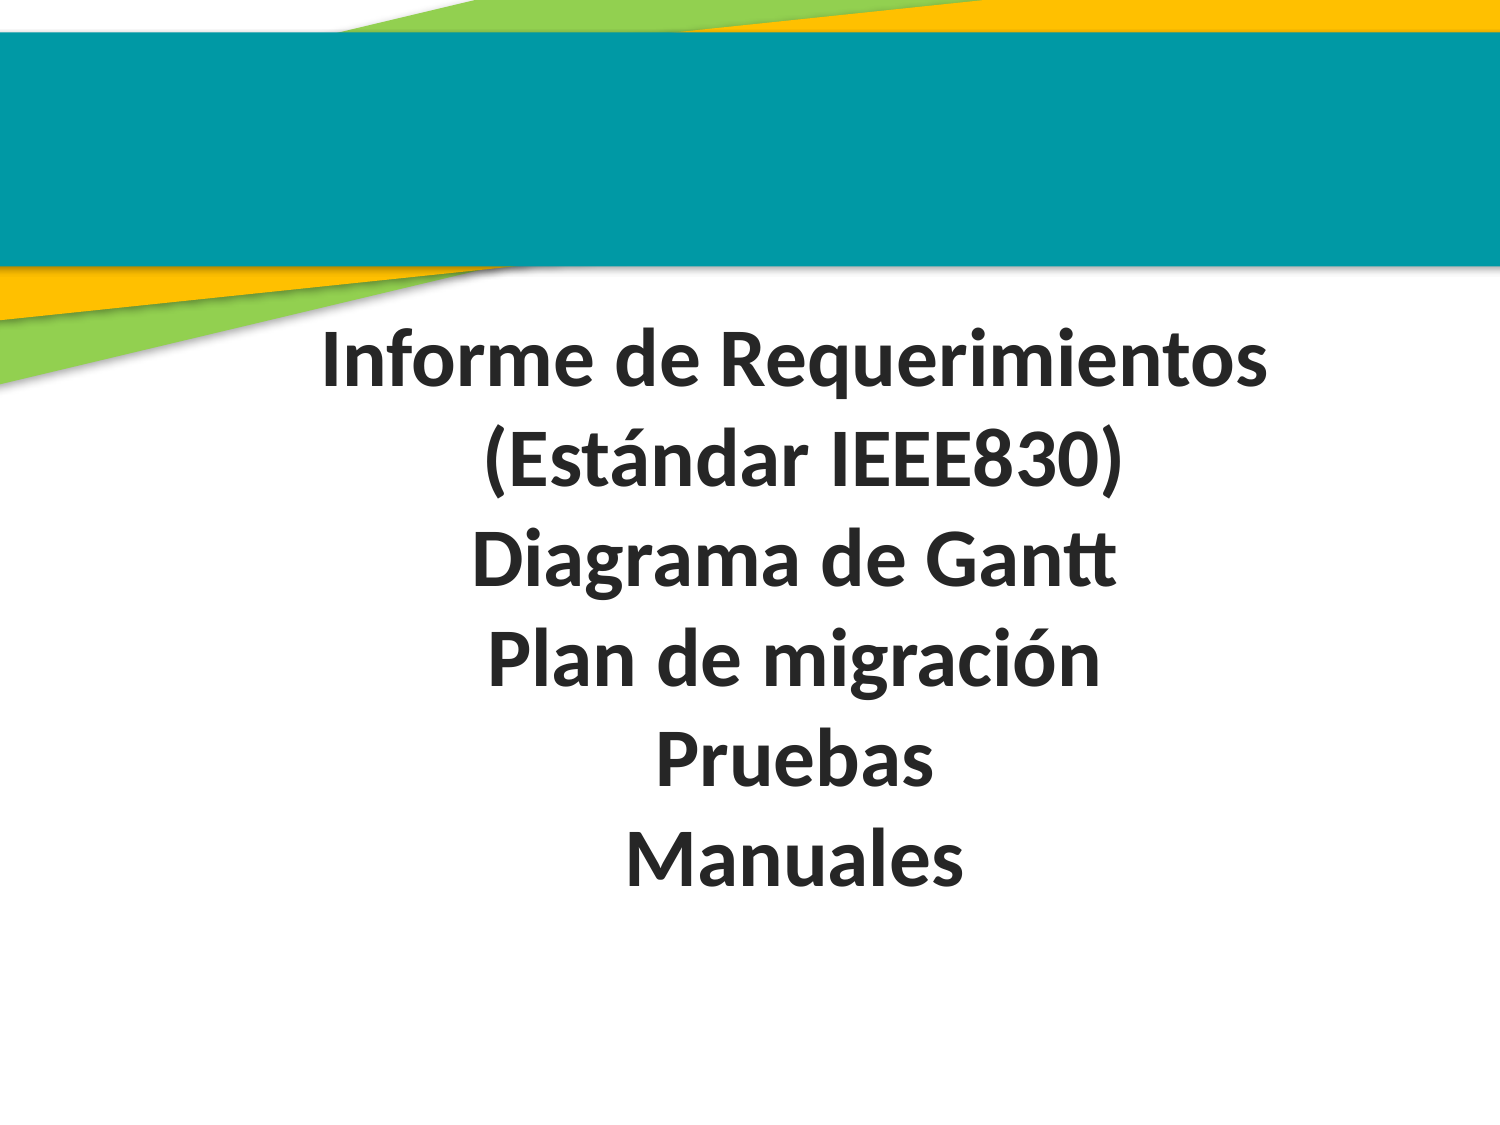

Informe de Requerimientos
 (Estándar IEEE830)
Diagrama de Gantt
Plan de migración
Pruebas
Manuales